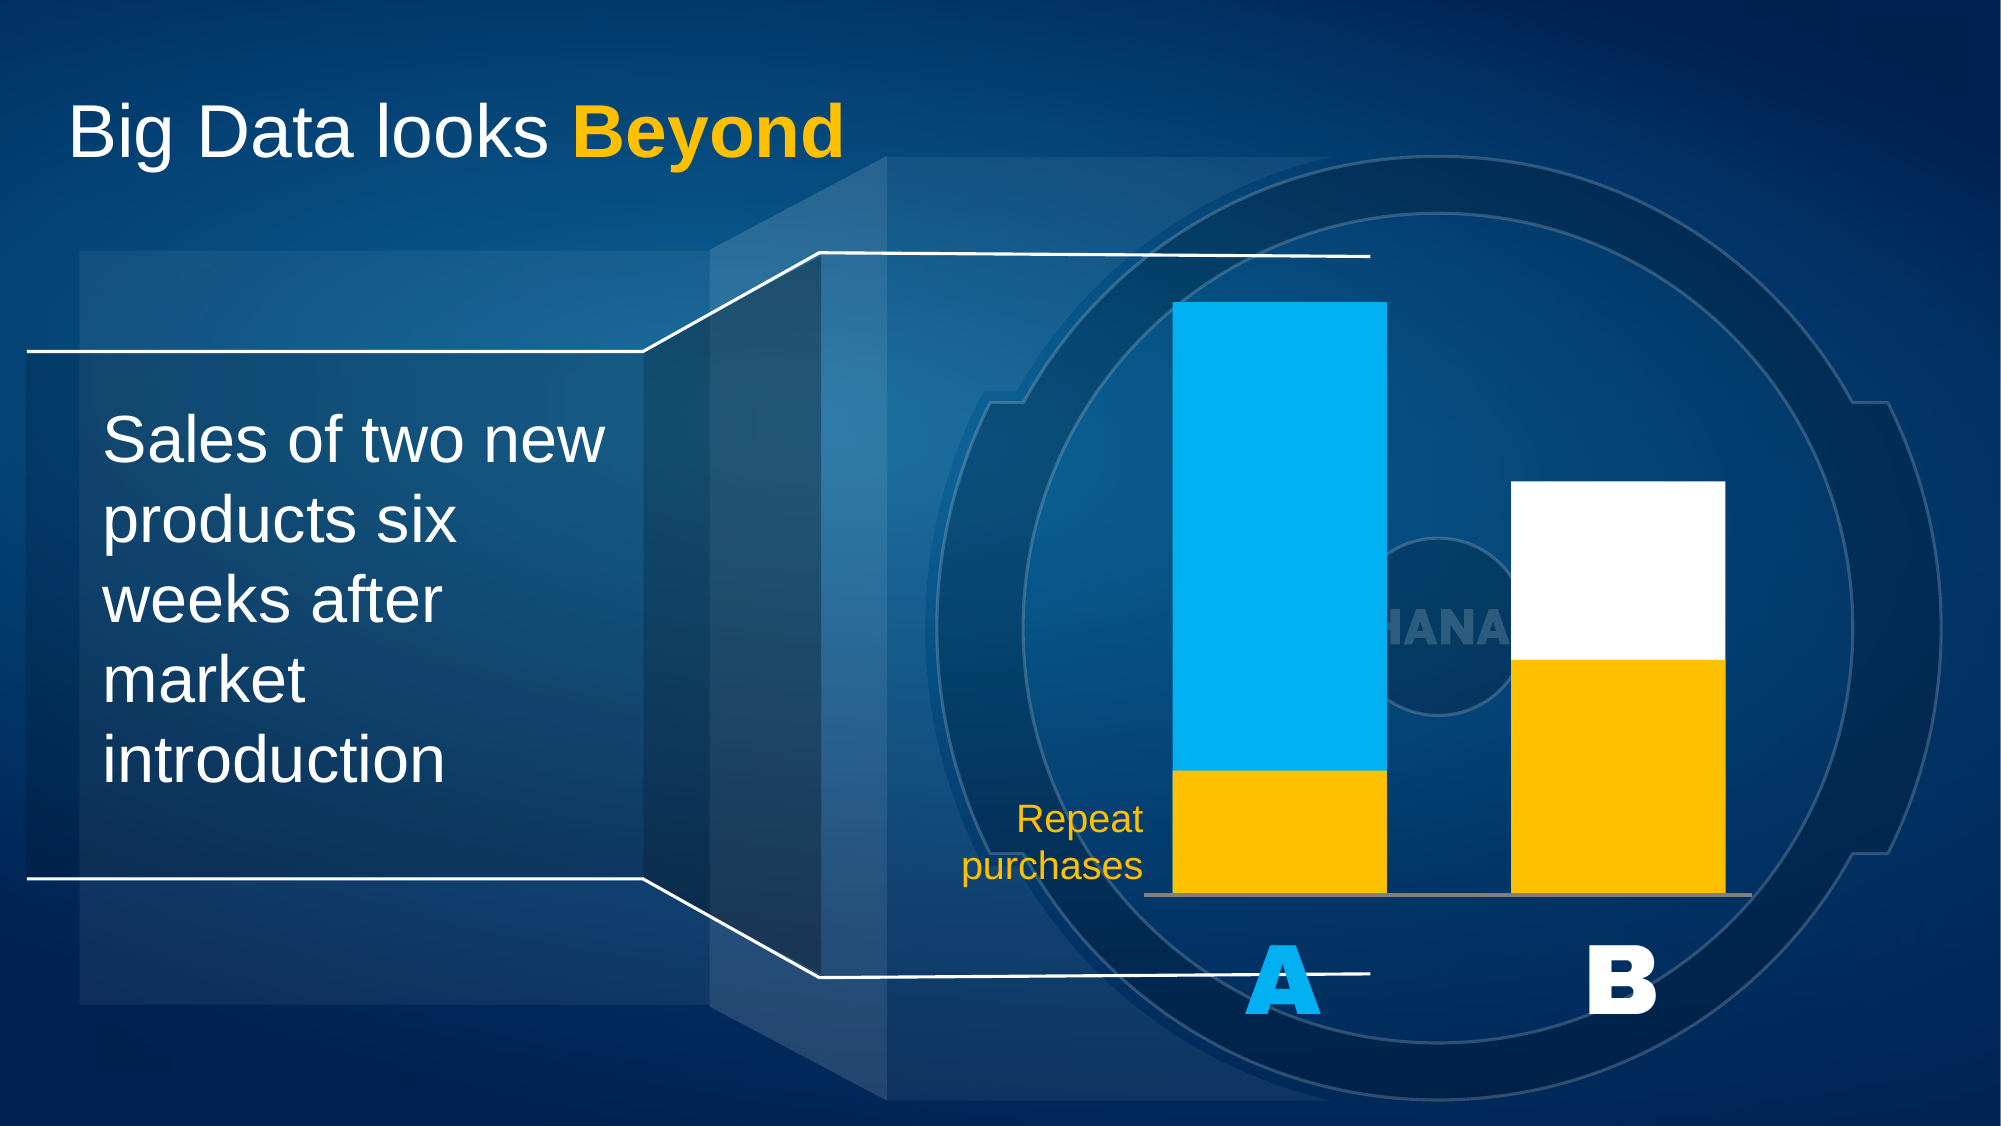

Big Data looks Beyond

Sales of two new products six weeks after market introduction

Repeat purchases
A
B